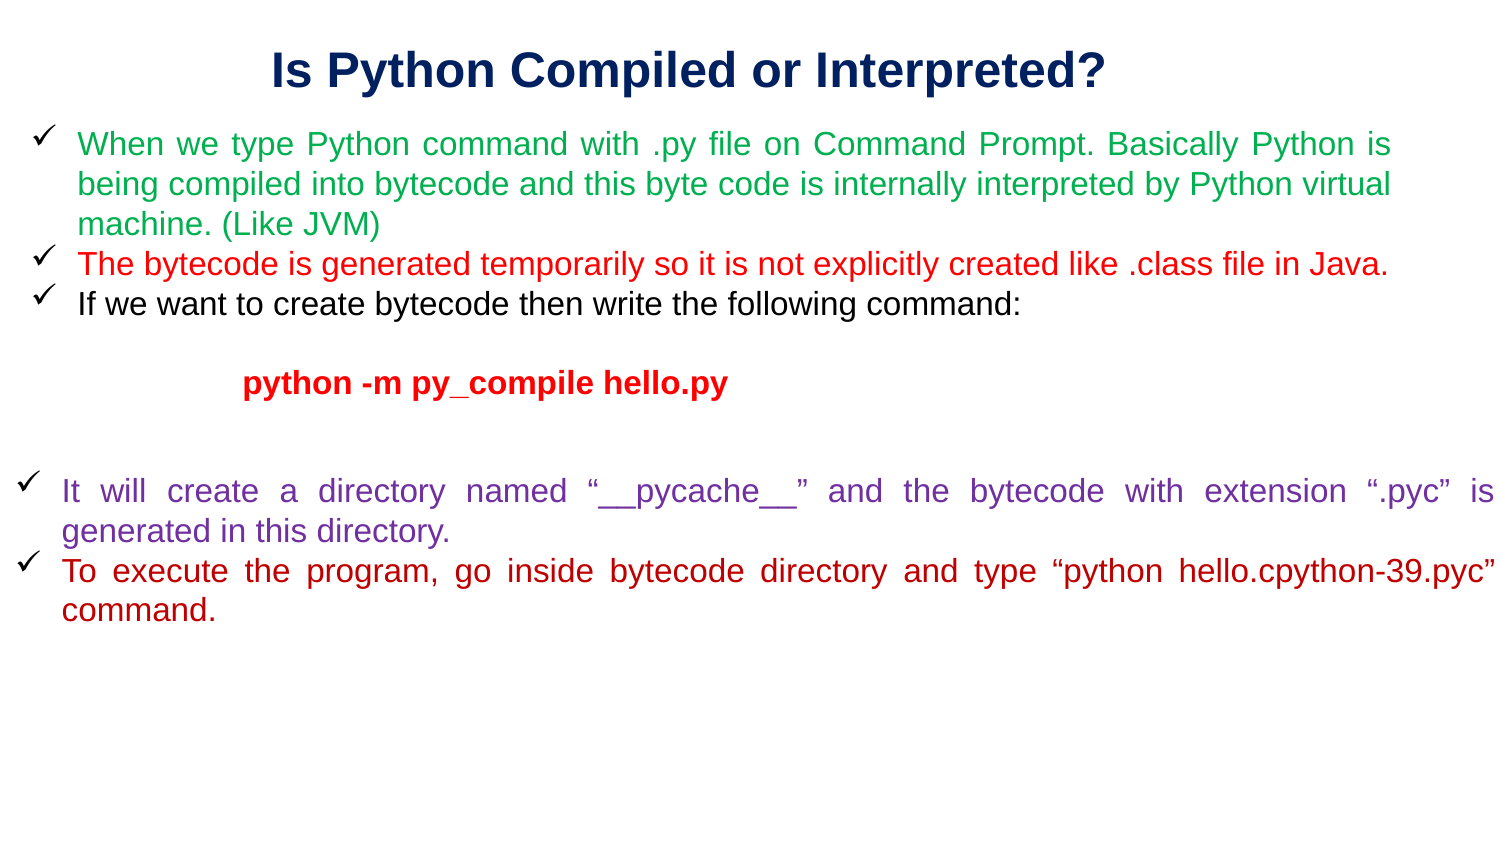

Is Python Compiled or Interpreted?
When we type Python command with .py file on Command Prompt. Basically Python is being compiled into bytecode and this byte code is internally interpreted by Python virtual machine. (Like JVM)
The bytecode is generated temporarily so it is not explicitly created like .class file in Java.
If we want to create bytecode then write the following command:

python -m py_compile hello.py
It will create a directory named “__pycache__” and the bytecode with extension “.pyc” is generated in this directory.
To execute the program, go inside bytecode directory and type “python hello.cpython-39.pyc” command.